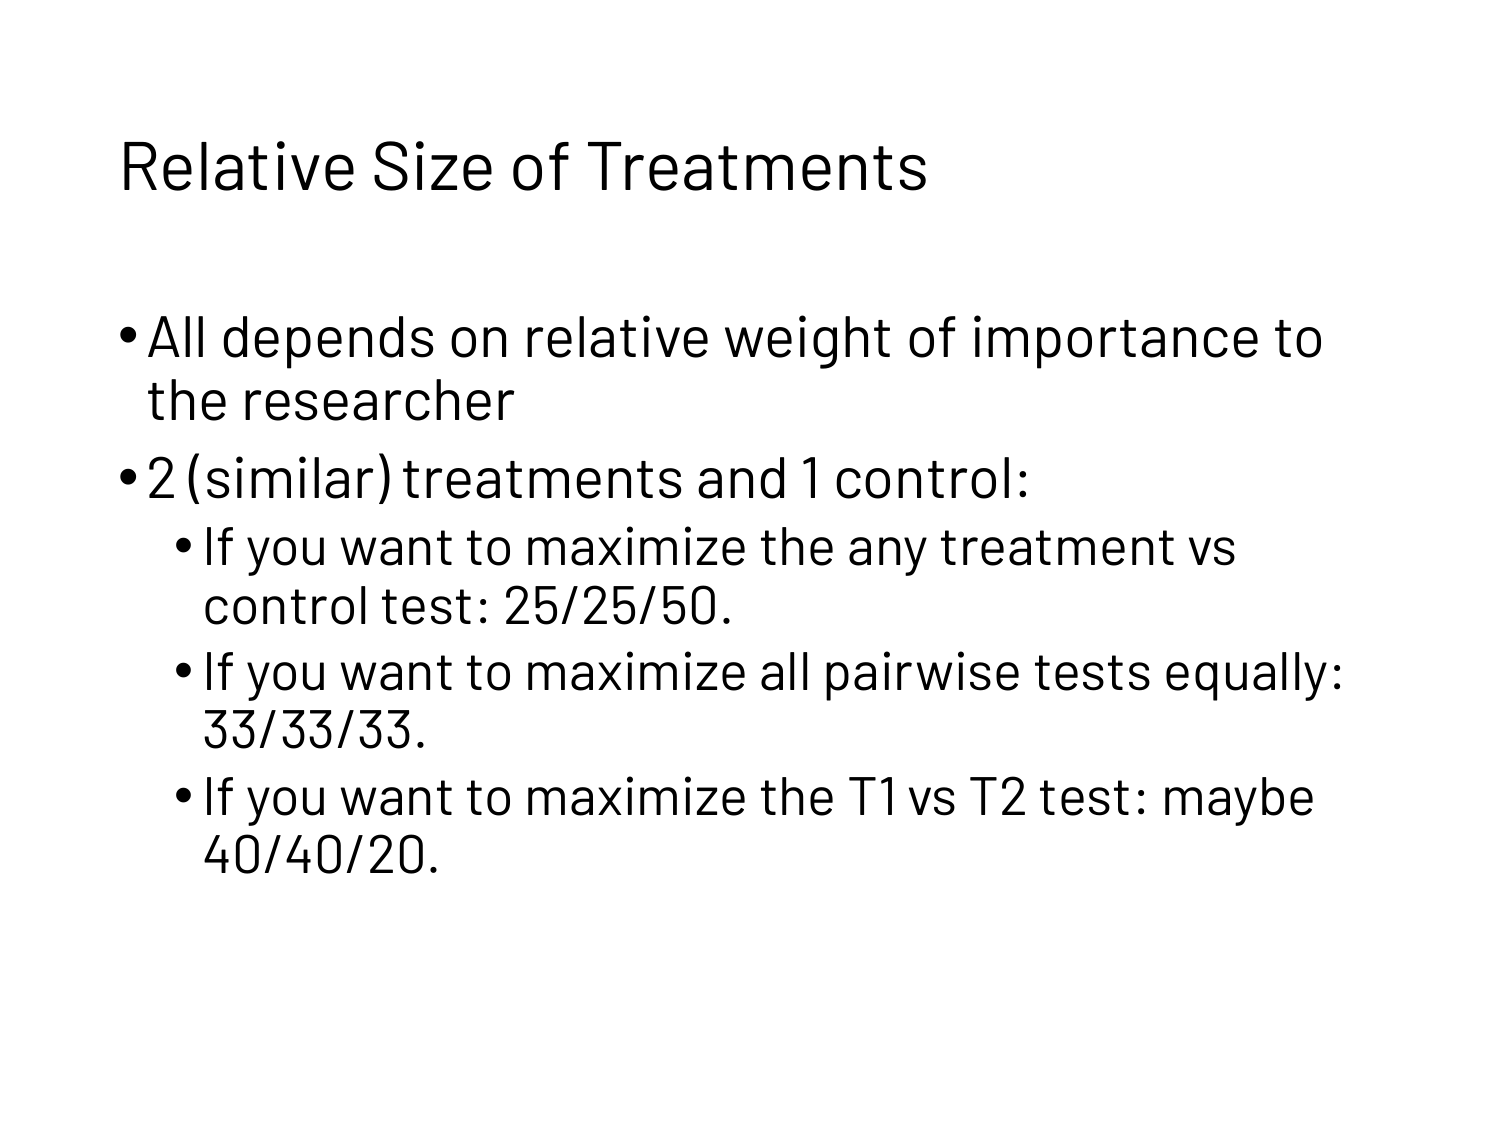

# Relative Size of Treatments
All depends on relative weight of importance to the researcher
2 (similar) treatments and 1 control:
If you want to maximize the any treatment vs control test: 25/25/50.
If you want to maximize all pairwise tests equally: 33/33/33.
If you want to maximize the T1 vs T2 test: maybe 40/40/20.